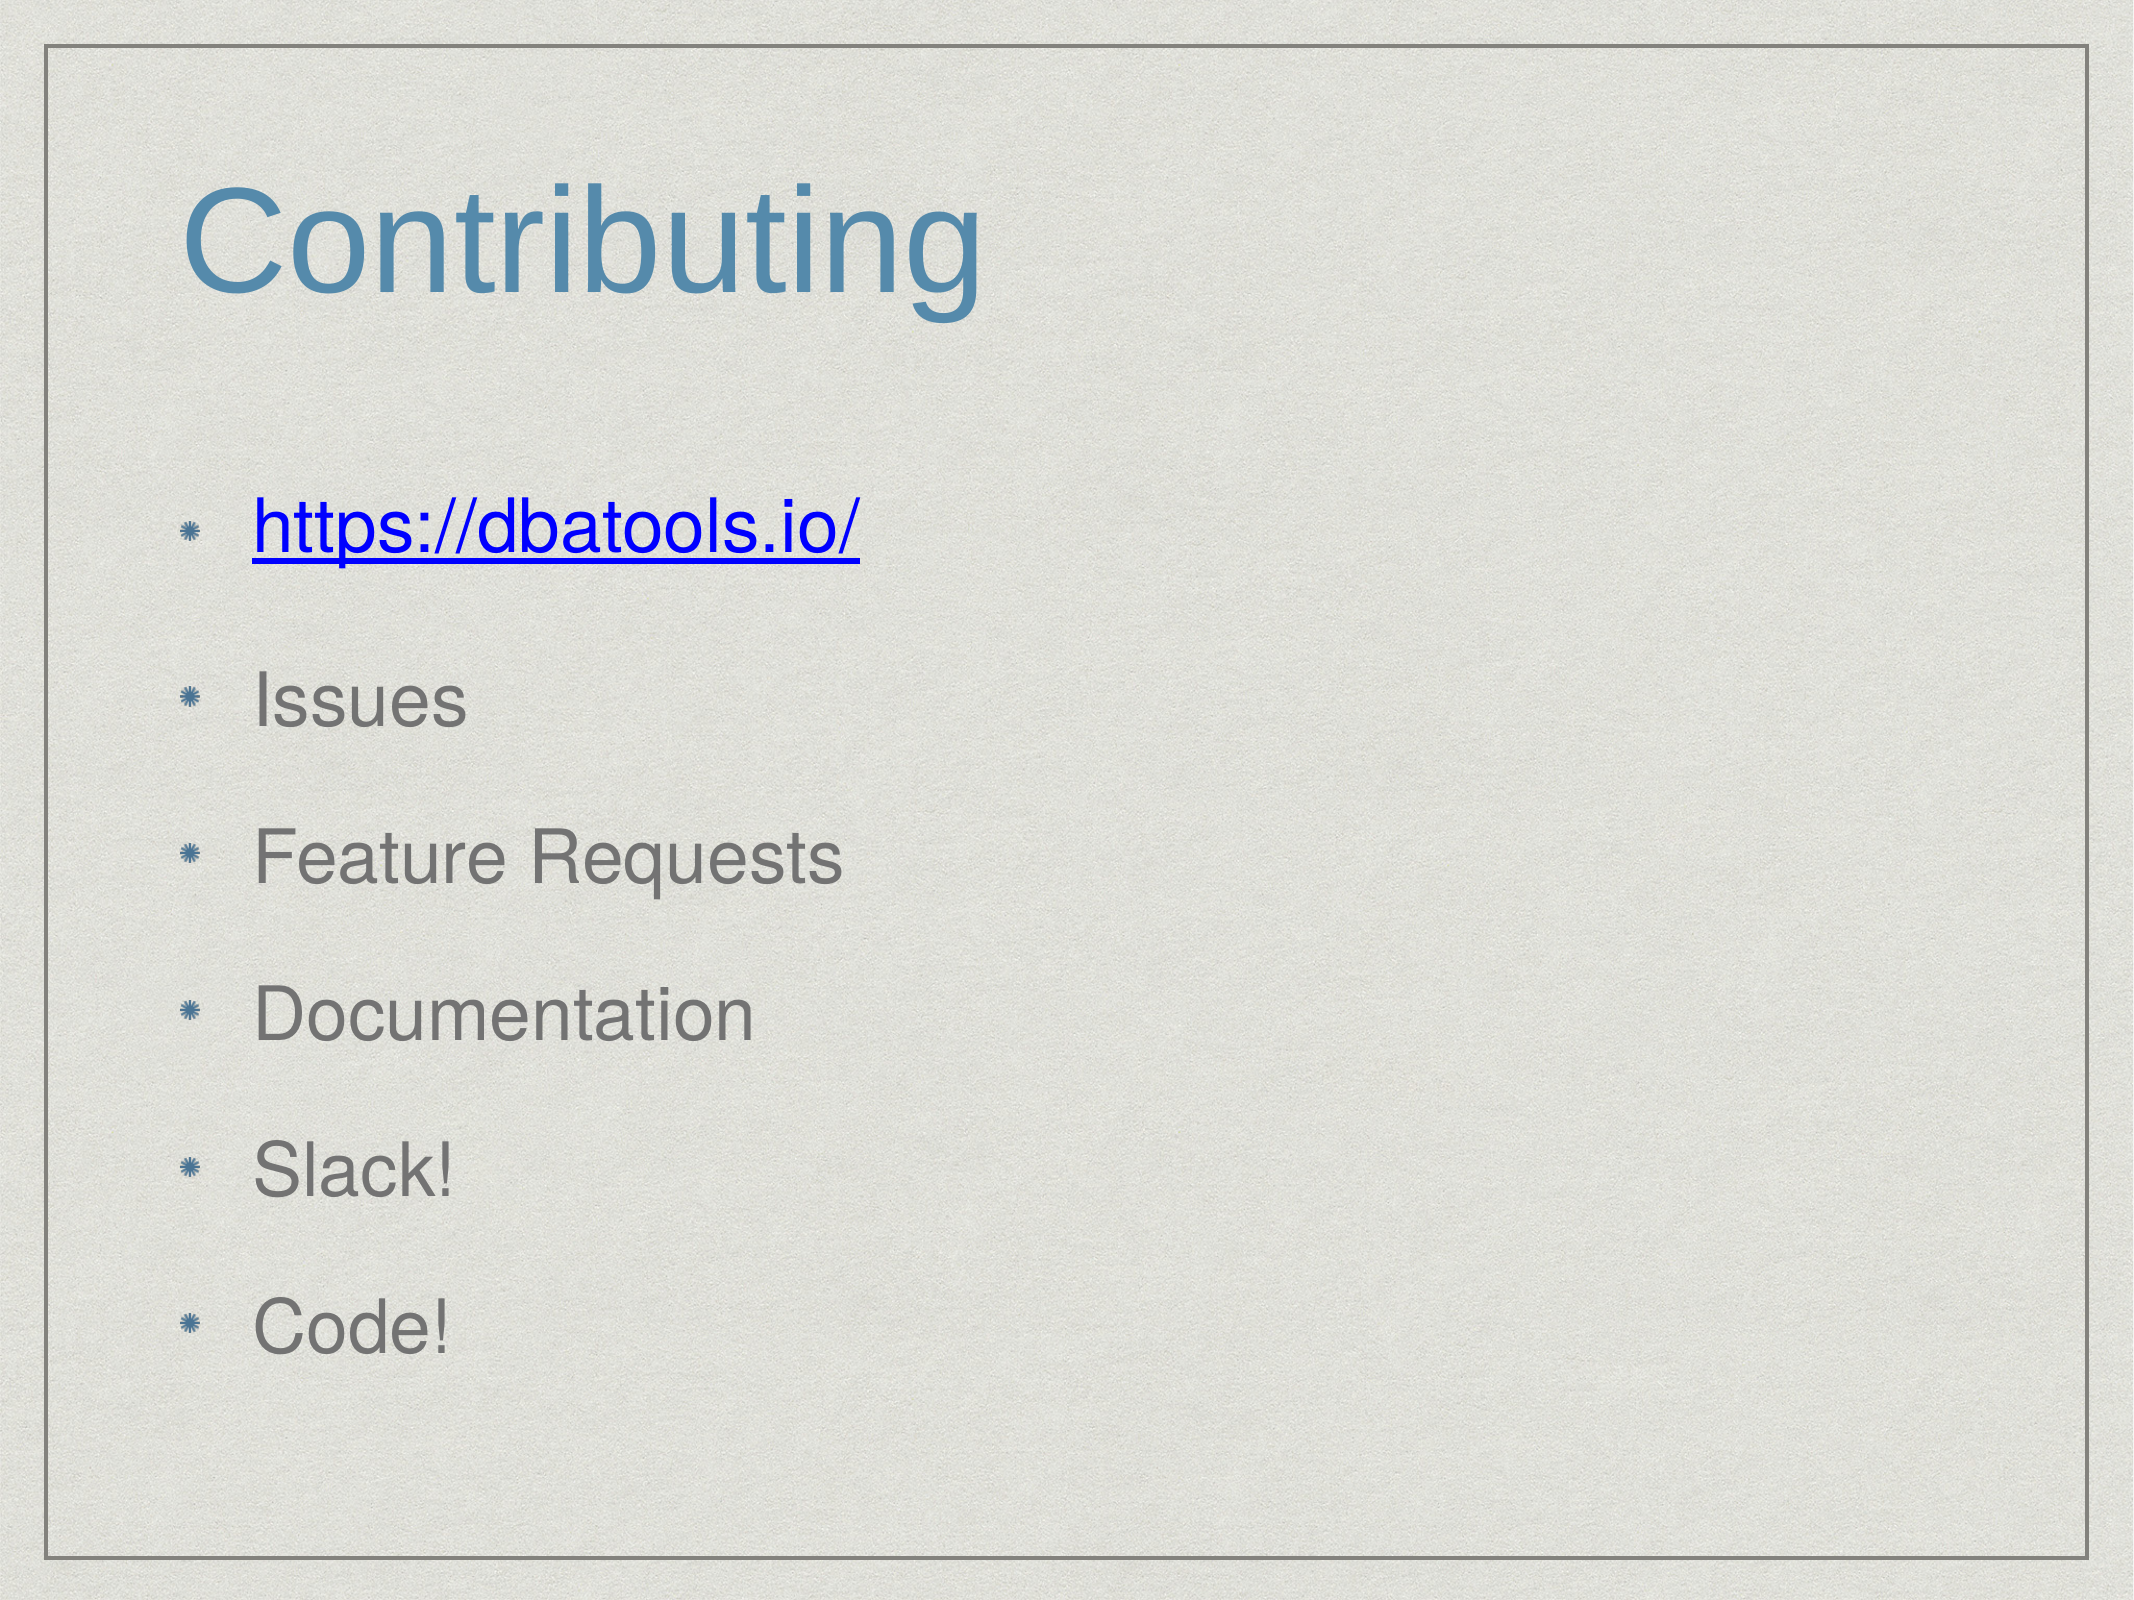

# Contributing
https://dbatools.io/
Issues
Feature Requests
Documentation
Slack!
Code!